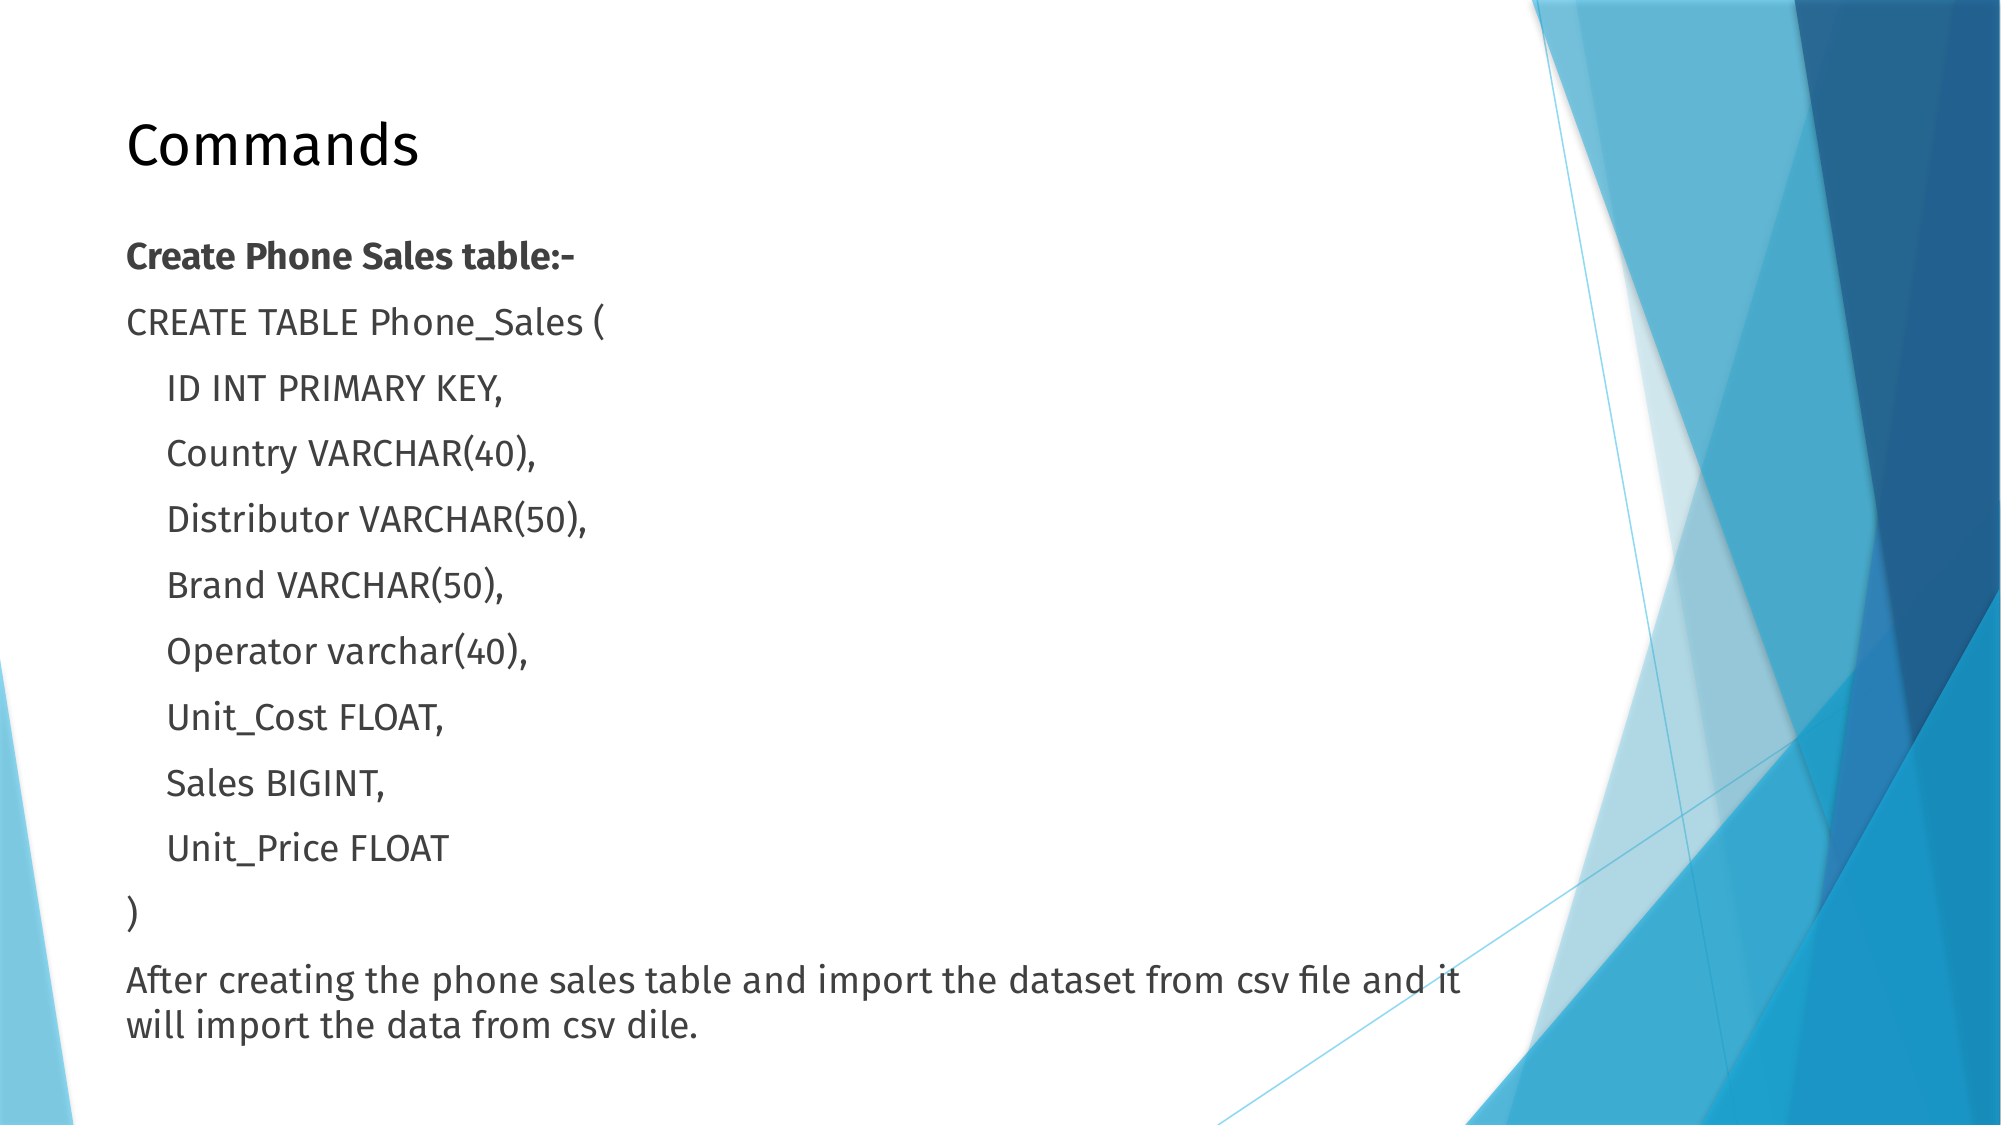

# Commands
Create Phone Sales table:-
CREATE TABLE Phone_Sales (
    ID INT PRIMARY KEY,
    Country VARCHAR(40),
    Distributor VARCHAR(50),
    Brand VARCHAR(50),
    Operator varchar(40),
    Unit_Cost FLOAT,
    Sales BIGINT,
    Unit_Price FLOAT
)
After creating the phone sales table and import the dataset from csv file and it will import the data from csv dile.